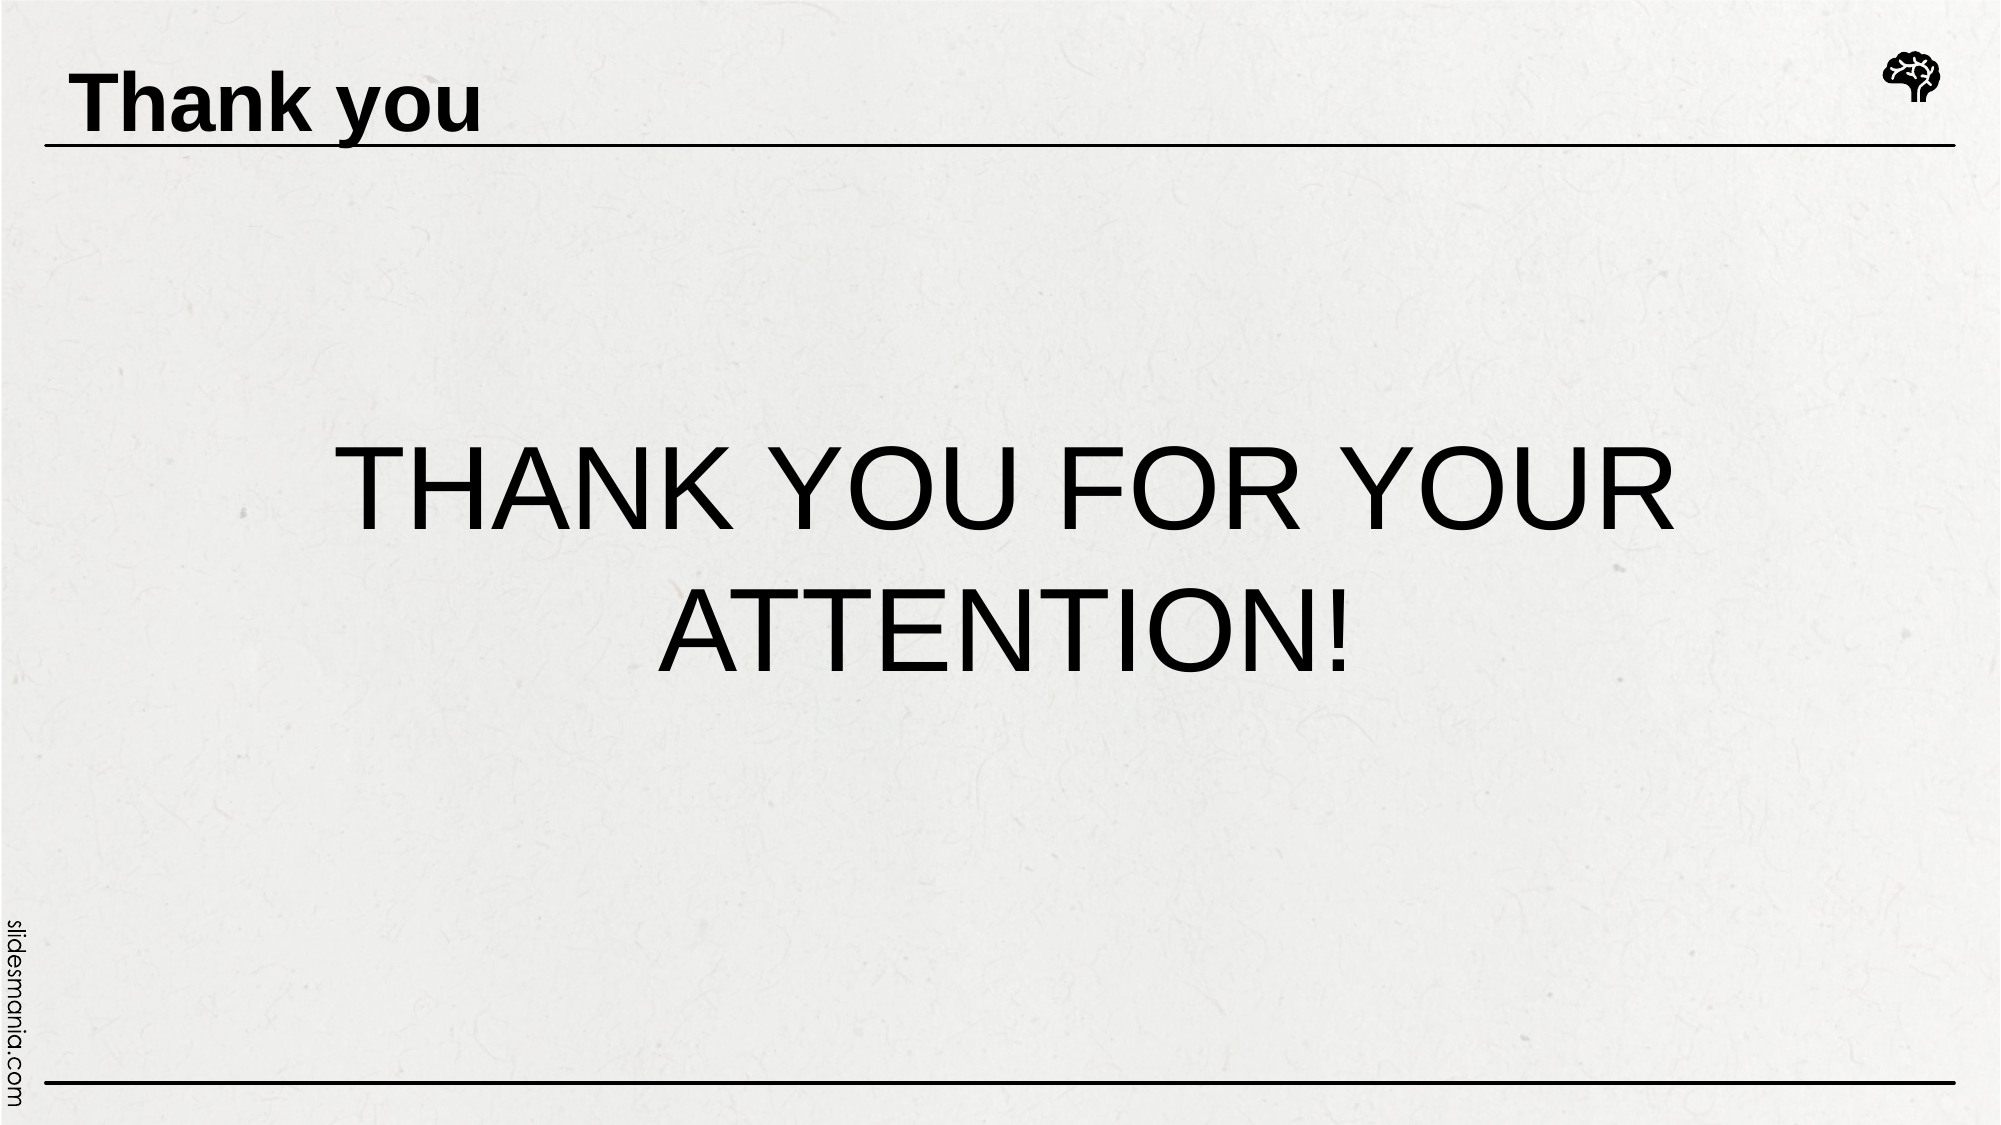

Thank you

# THANK YOU FOR YOUR ATTENTION!